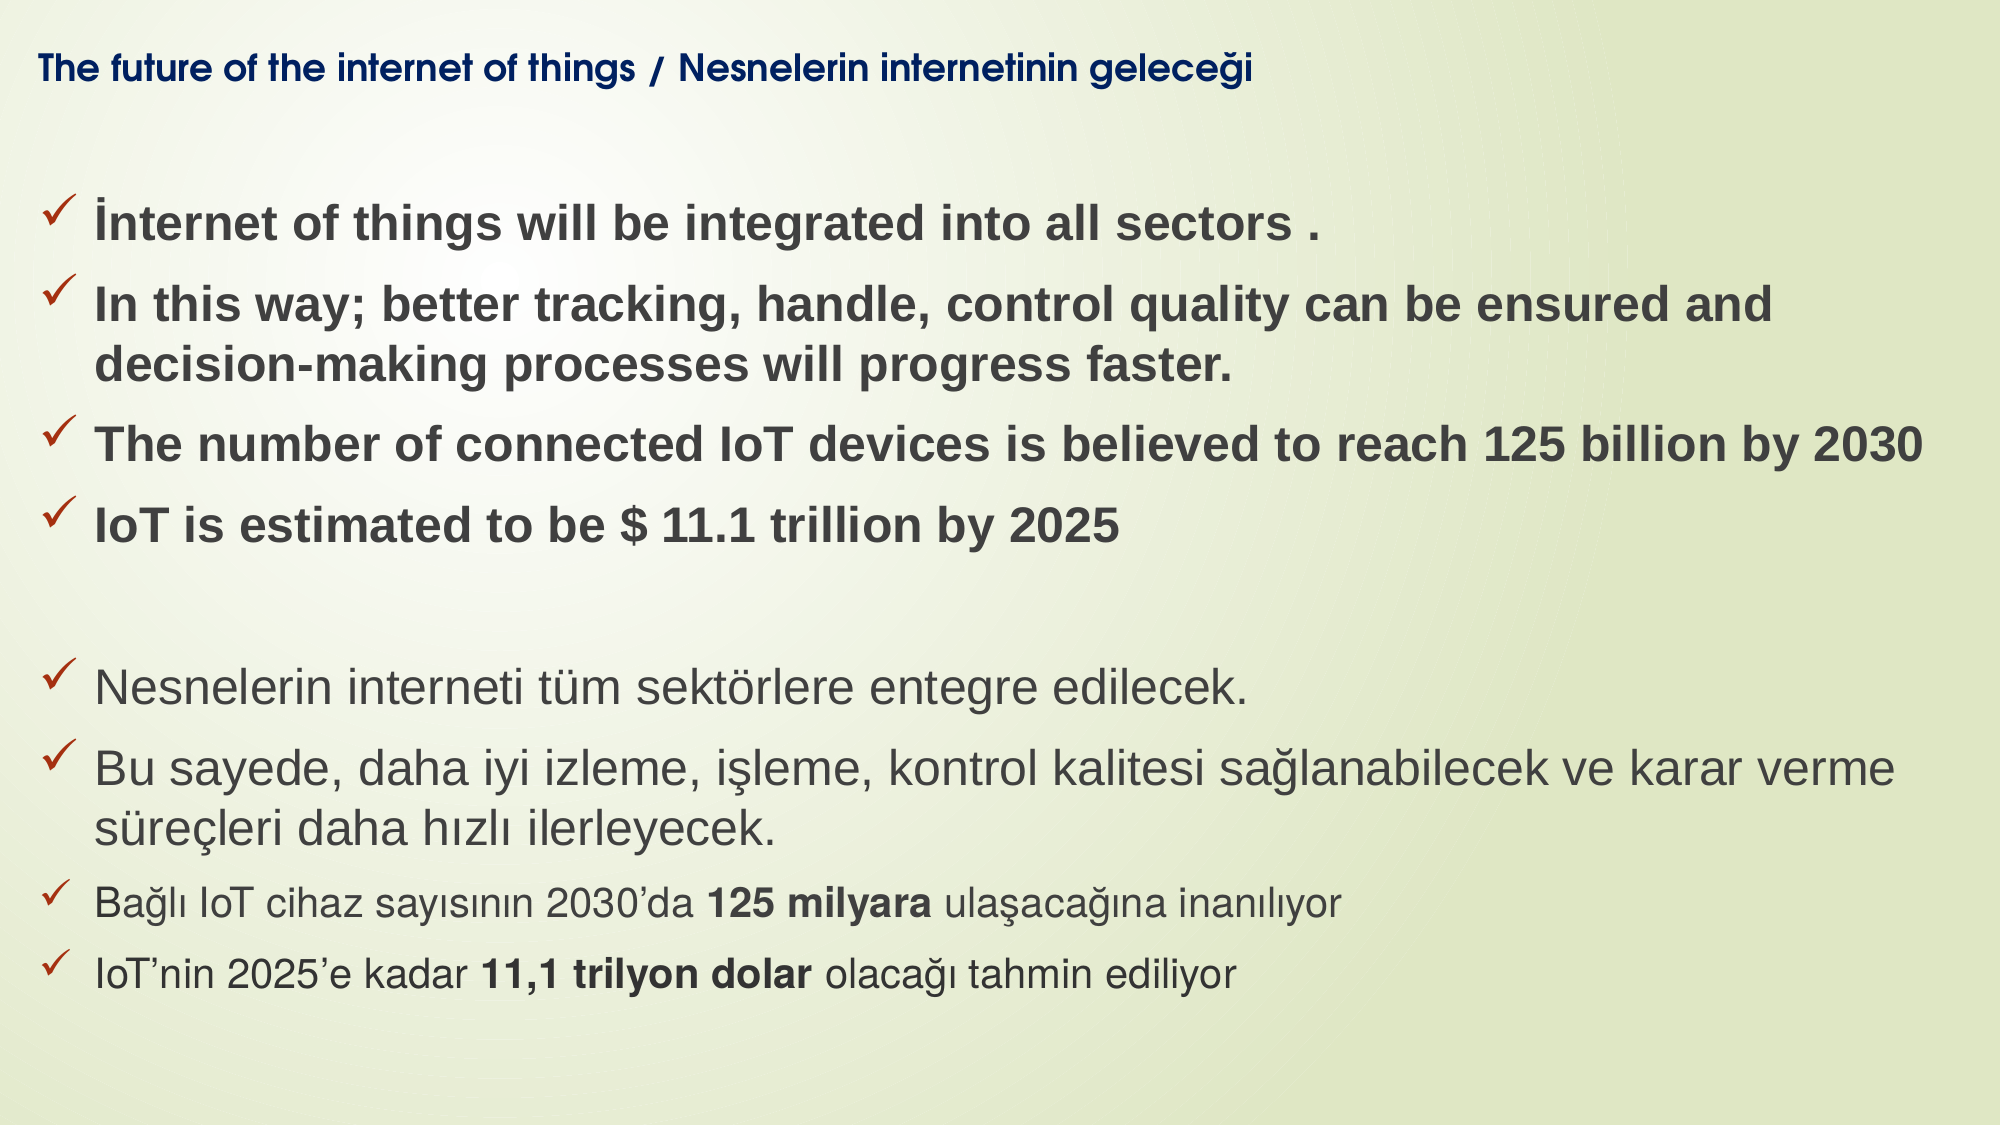

The future of the internet of things / Nesnelerin internetinin geleceği

İnternet of things will be integrated into all sectors .
In this way; better tracking, handle, control quality can be ensured and decision-making processes will progress faster.
The number of connected IoT devices is believed to reach 125 billion by 2030
IoT is estimated to be $ 11.1 trillion by 2025

Nesnelerin interneti tüm sektörlere entegre edilecek.
Bu sayede, daha iyi izleme, işleme, kontrol kalitesi sağlanabilecek ve karar verme süreçleri daha hızlı ilerleyecek.
Bağlı IoT cihaz sayısının 2030’da 125 milyara ulaşacağına inanılıyor
IoT’nin 2025’e kadar 11,1 trilyon dolar olacağı tahmin ediliyor